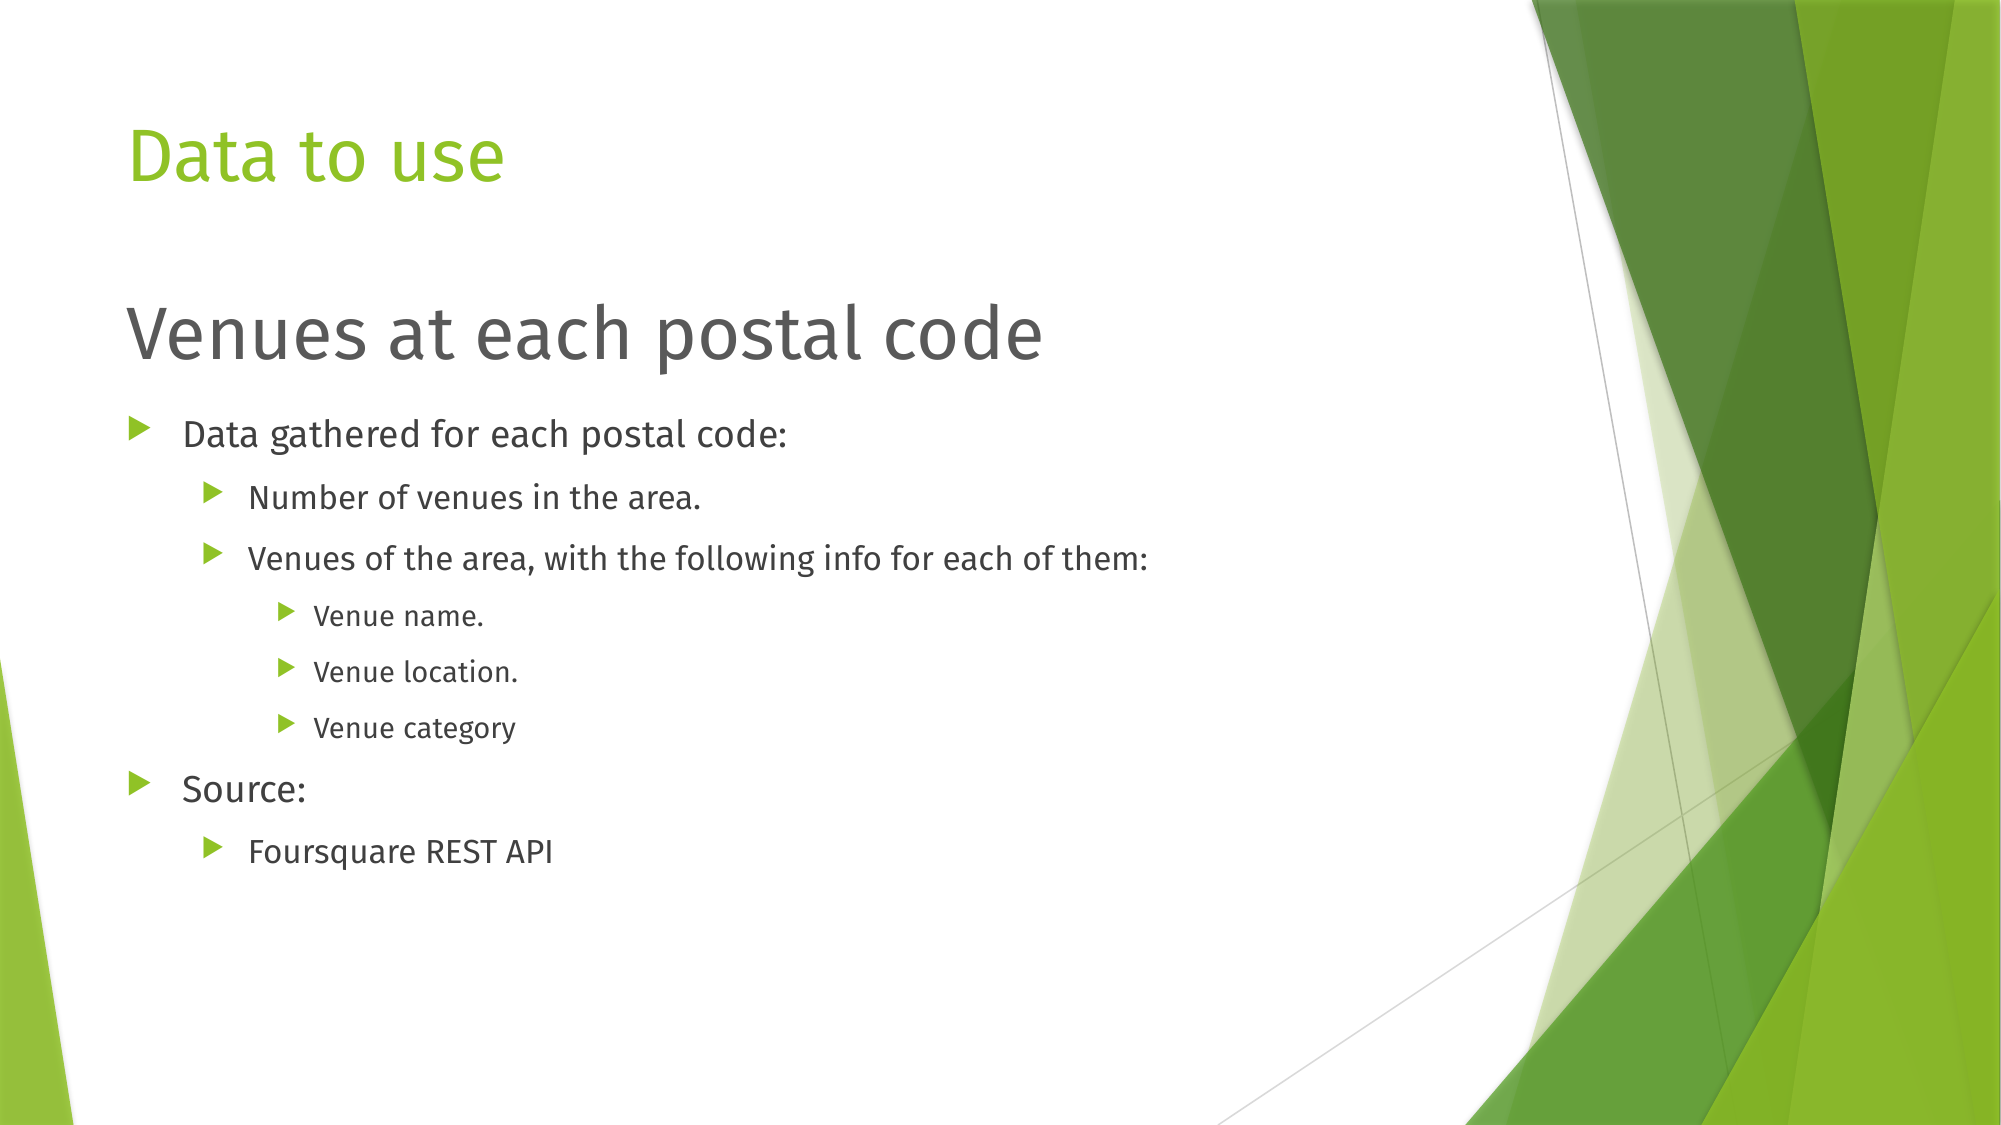

# Data to use Venues at each postal code
Data gathered for each postal code:
Number of venues in the area.
Venues of the area, with the following info for each of them:
Venue name.
Venue location.
Venue category
Source:
Foursquare REST API